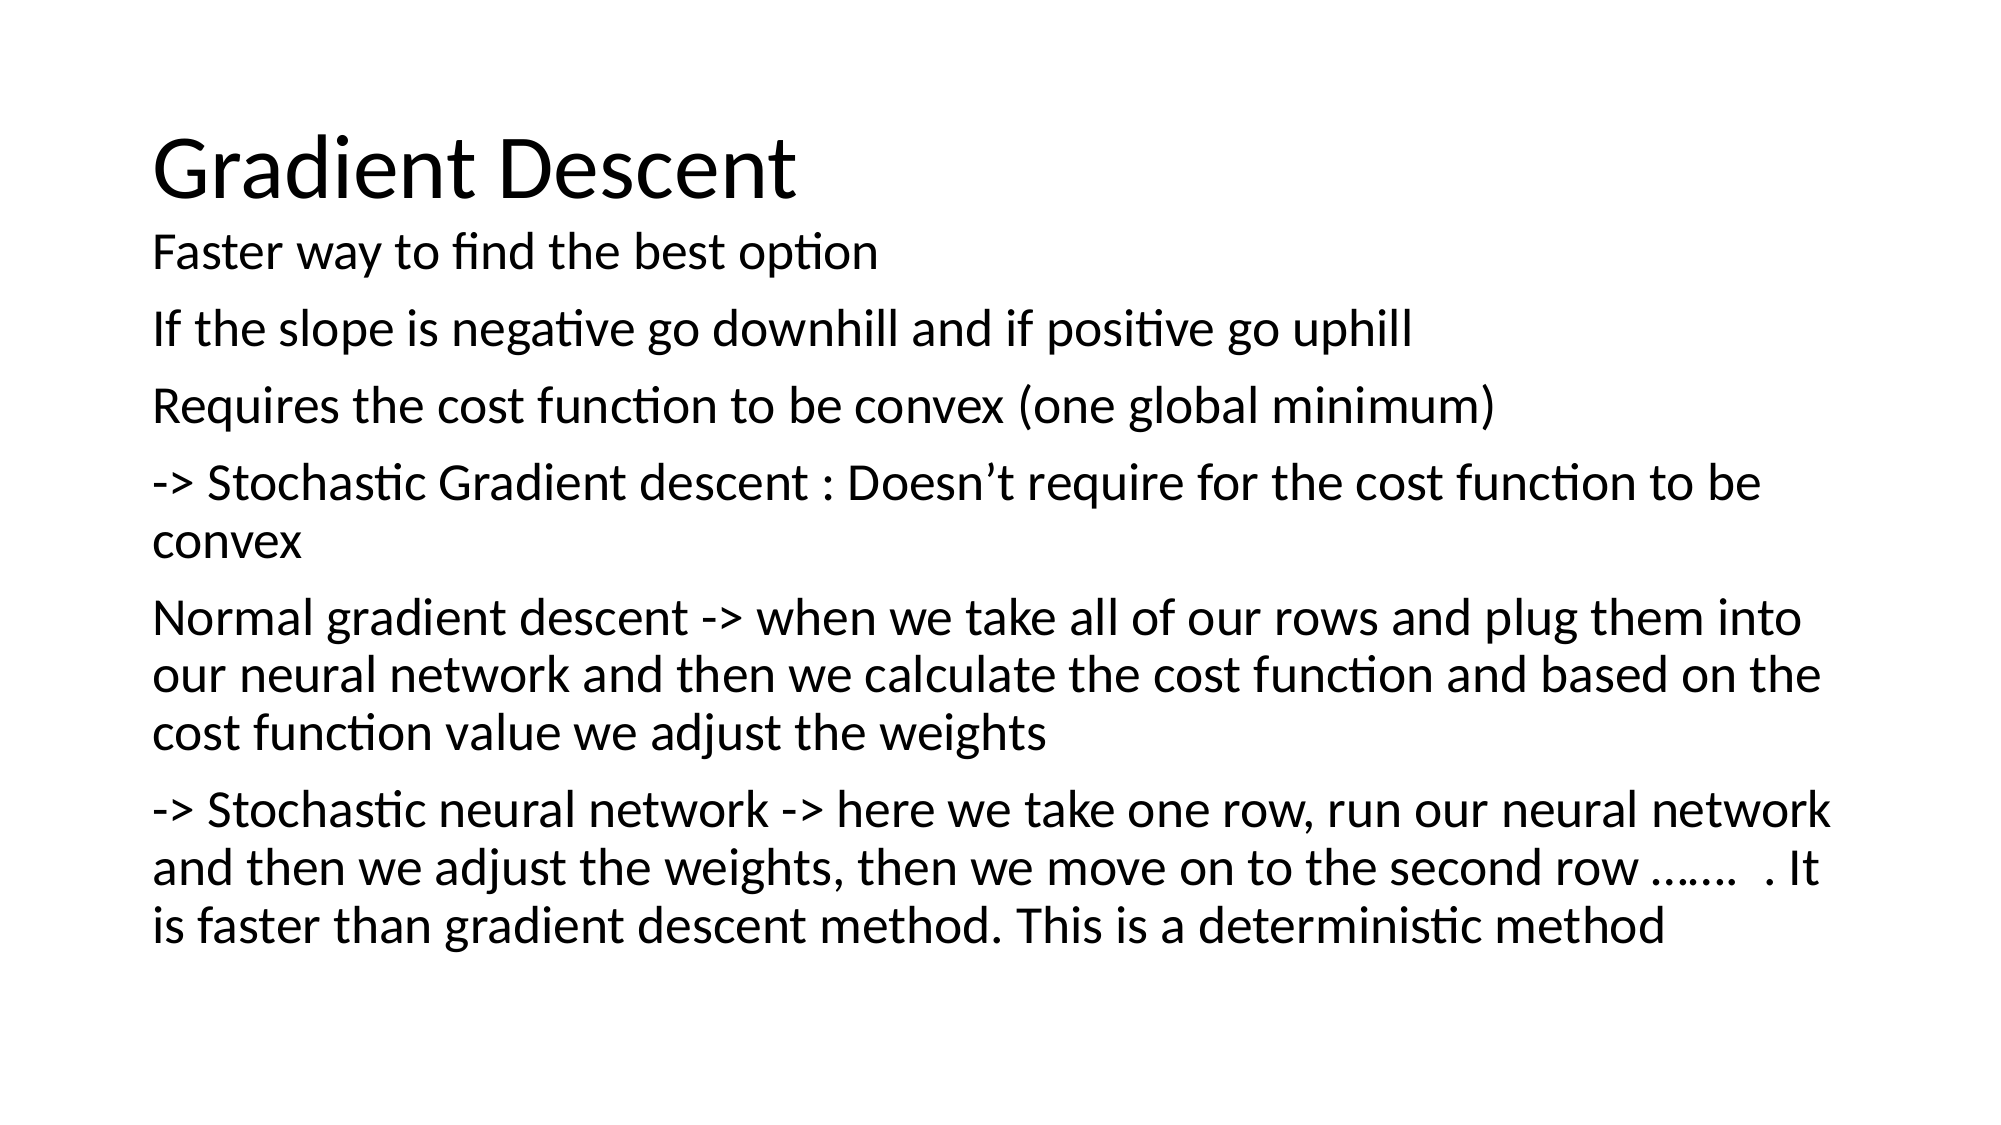

# Gradient Descent
Faster way to find the best option
If the slope is negative go downhill and if positive go uphill
Requires the cost function to be convex (one global minimum)
-> Stochastic Gradient descent : Doesn’t require for the cost function to be convex
Normal gradient descent -> when we take all of our rows and plug them into our neural network and then we calculate the cost function and based on the cost function value we adjust the weights
-> Stochastic neural network -> here we take one row, run our neural network and then we adjust the weights, then we move on to the second row …….  . It is faster than gradient descent method. This is a deterministic method